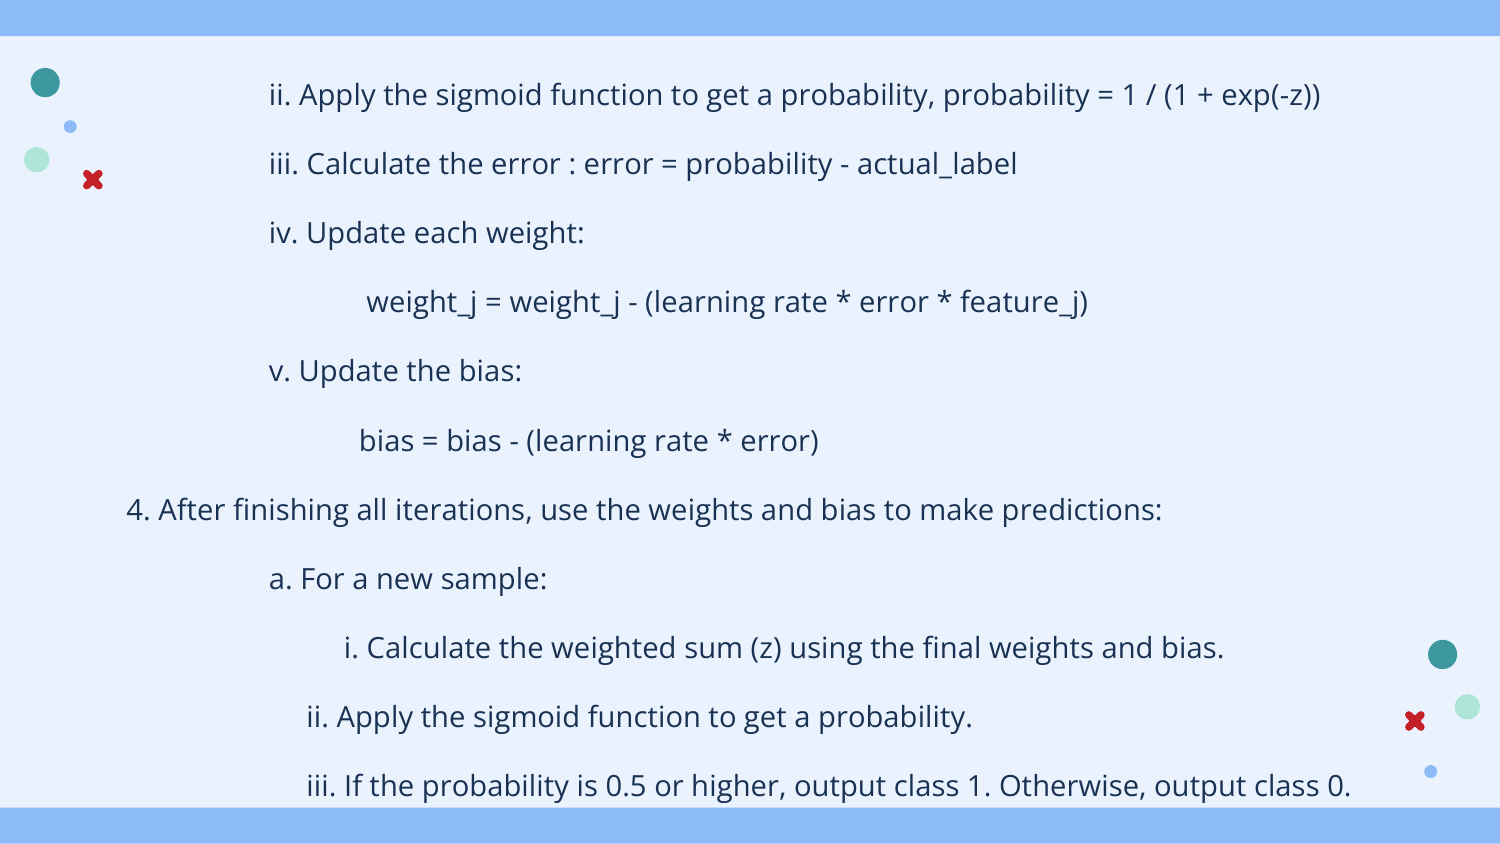

ii. Apply the sigmoid function to get a probability, probability = 1 / (1 + exp(-z))
      	iii. Calculate the error : error = probability - actual_label
      	iv. Update each weight:
        	             weight_j = weight_j - (learning rate * error * feature_j)
     	v. Update the bias:
           	            bias = bias - (learning rate * error)
 4. After finishing all iterations, use the weights and bias to make predictions:
   	a. For a new sample:
    	          i. Calculate the weighted sum (z) using the final weights and bias.
                         ii. Apply the sigmoid function to get a probability.
                         iii. If the probability is 0.5 or higher, output class 1. Otherwise, output class 0.